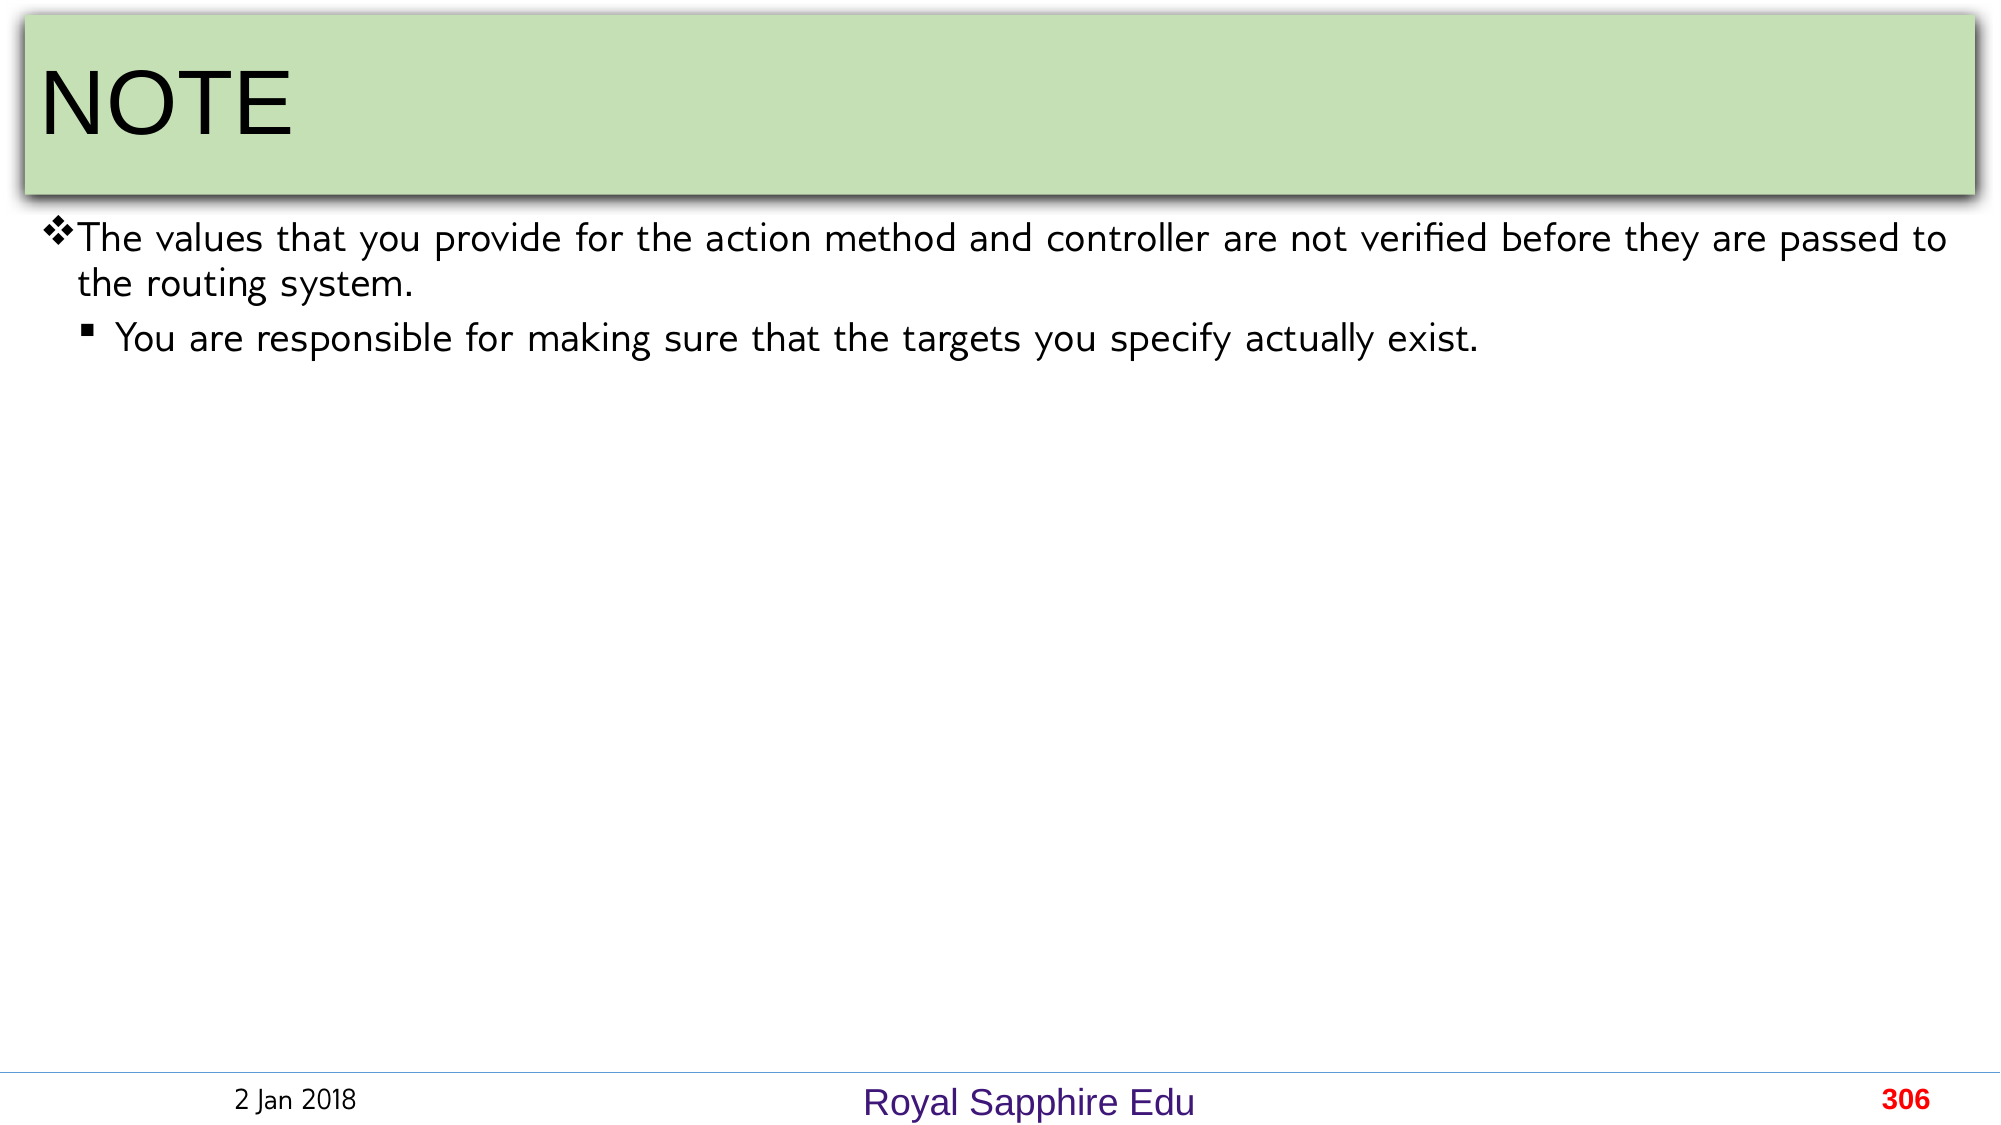

# NOTE
The values that you provide for the action method and controller are not verified before they are passed to the routing system.
You are responsible for making sure that the targets you specify actually exist.
2 Jan 2018
306